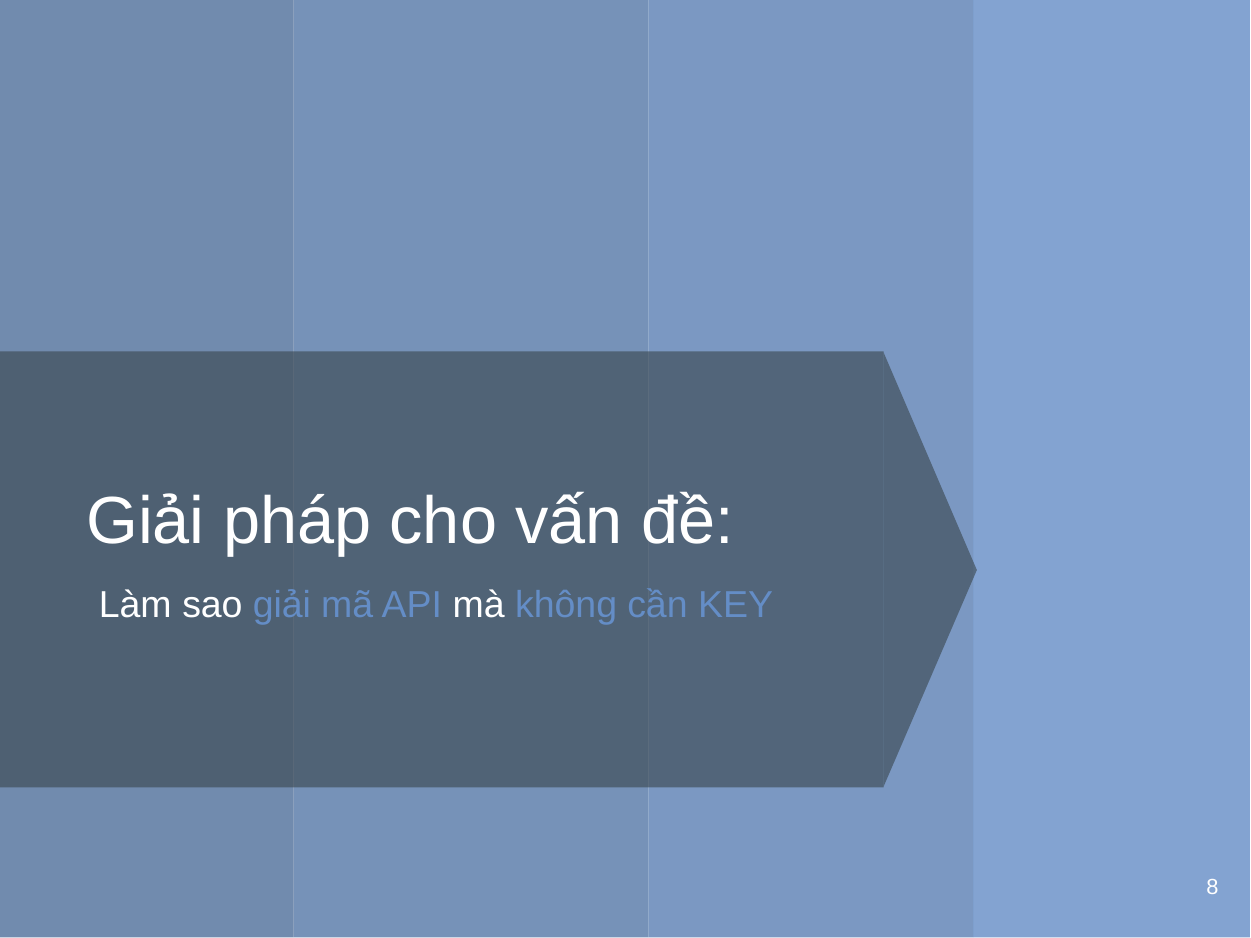

# Giải pháp cho vấn đề:
Làm sao giải mã API mà không cần KEY
8